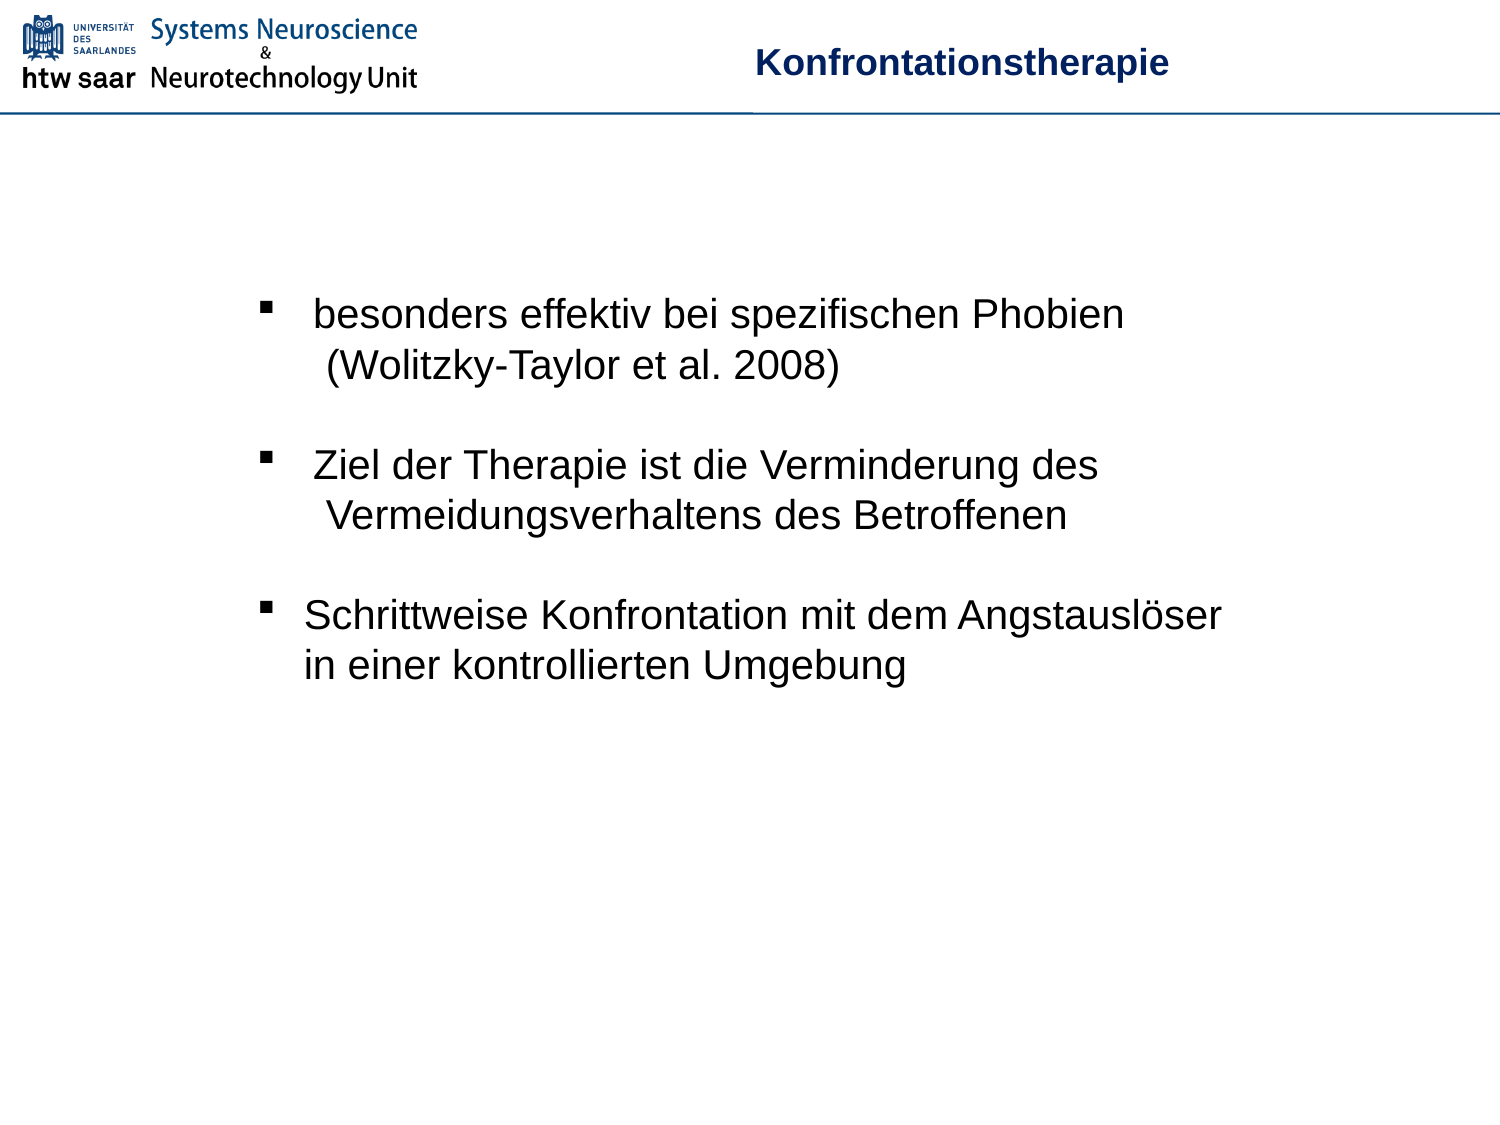

Konfrontationstherapie

besonders effektiv bei spezifischen Phobien
      (Wolitzky-Taylor et al. 2008)

Ziel der Therapie ist die Verminderung des
      Vermeidungsverhaltens des Betroffenen

Schrittweise Konfrontation mit dem Angstauslöser in einer kontrollierten Umgebung